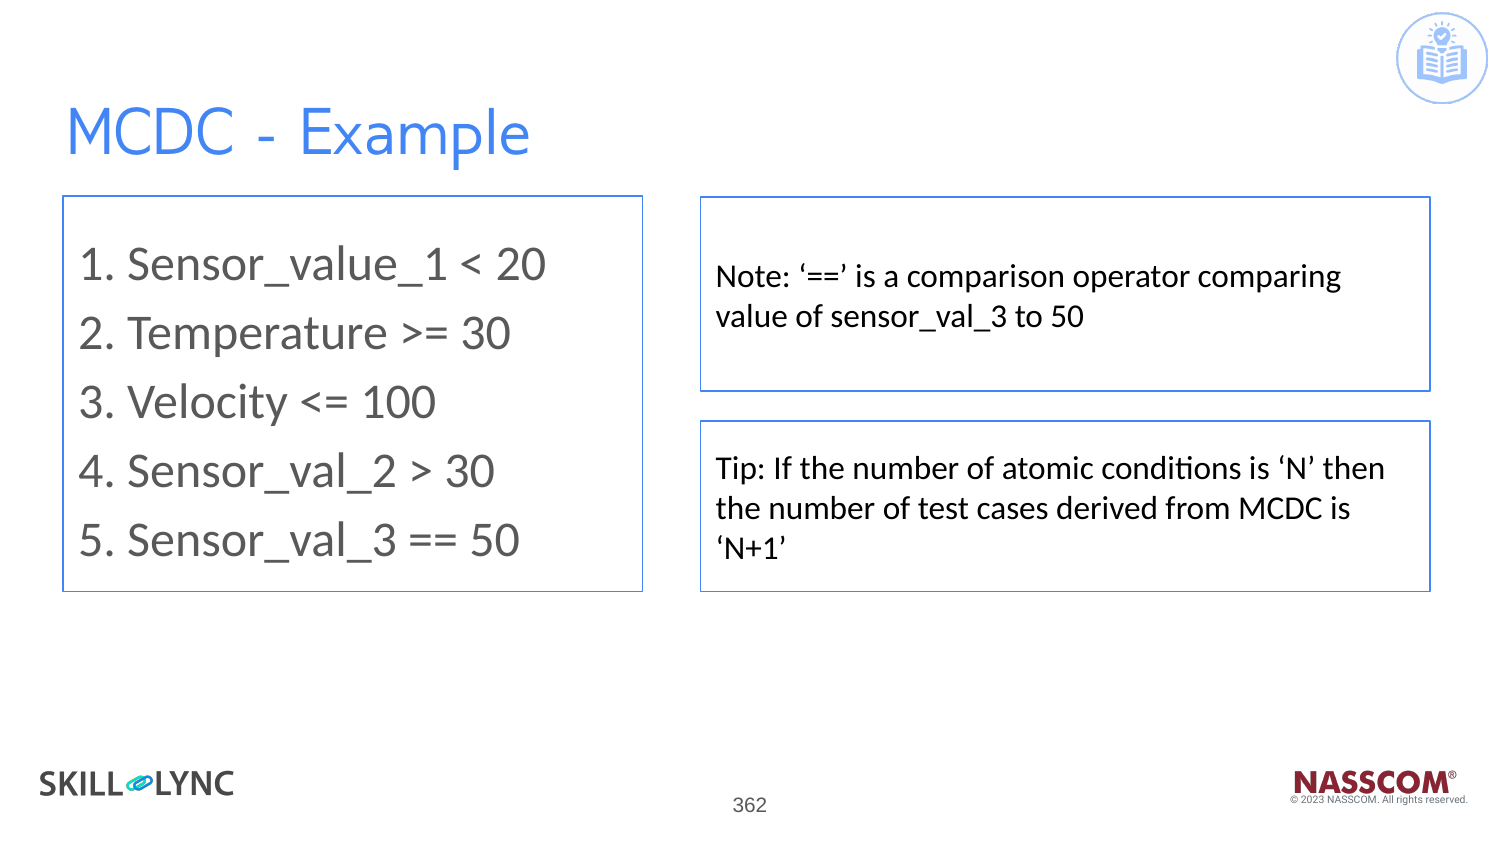

# MCDC - Example
1. Sensor_value_1 < 20
2. Temperature >= 30
3. Velocity <= 100
4. Sensor_val_2 > 30
5. Sensor_val_3 == 50
Note: ‘==’ is a comparison operator comparing value of sensor_val_3 to 50
Tip: If the number of atomic conditions is ‘N’ then the number of test cases derived from MCDC is ‘N+1’
362